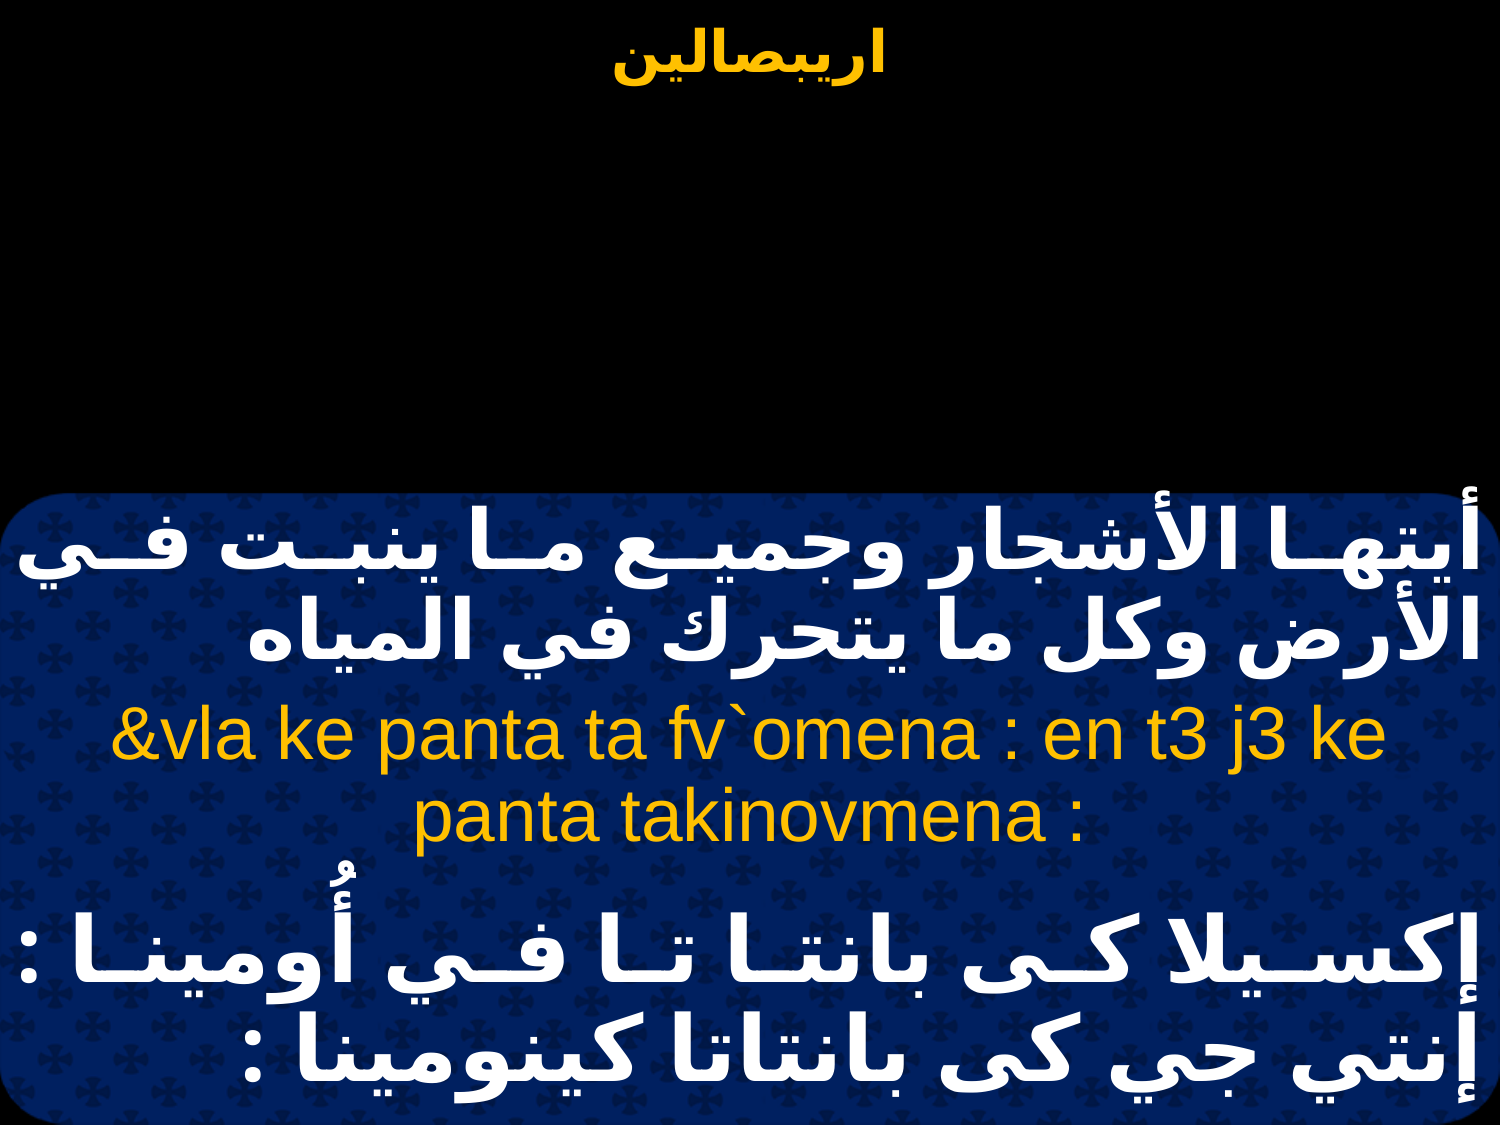

أيتها الأشجار وجميع ما ينبت في الأرض وكل ما يتحرك في المياه

&vla ke panta ta fv`omena : en t3 j3 ke panta takinovmena :

إكسيلا كى بانتا تا في أُومينا : إنتي جي كى بانتاتا كينومينا :